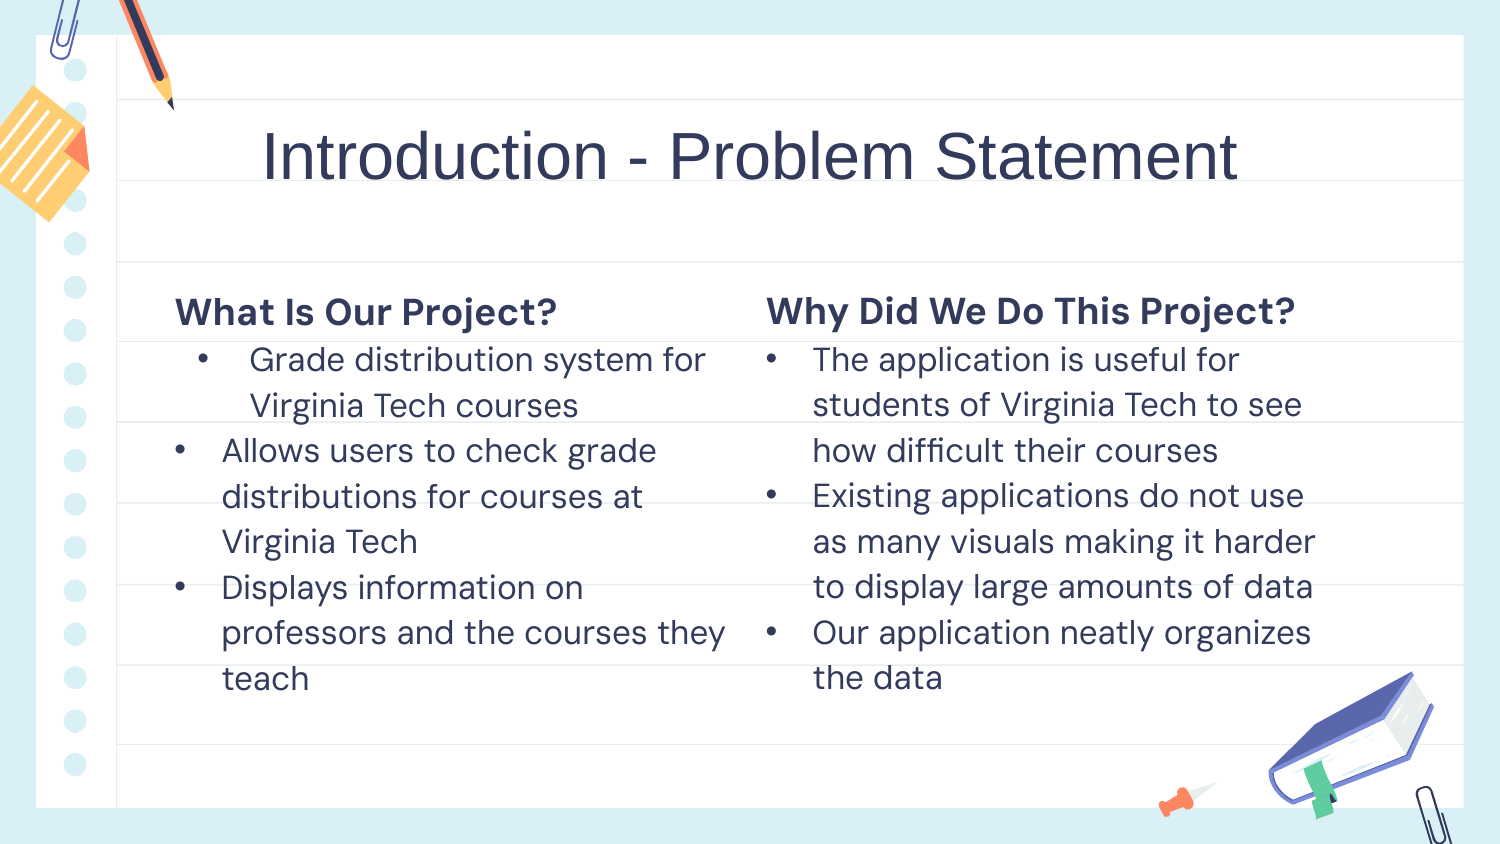

# Introduction - Problem Statement
What Is Our Project?
Grade distribution system for Virginia Tech courses
Allows users to check grade distributions for courses at Virginia Tech
Displays information on professors and the courses they teach

Why Did We Do This Project?
The application is useful for students of Virginia Tech to see how difficult their courses
Existing applications do not use as many visuals making it harder to display large amounts of data
Our application neatly organizes the data